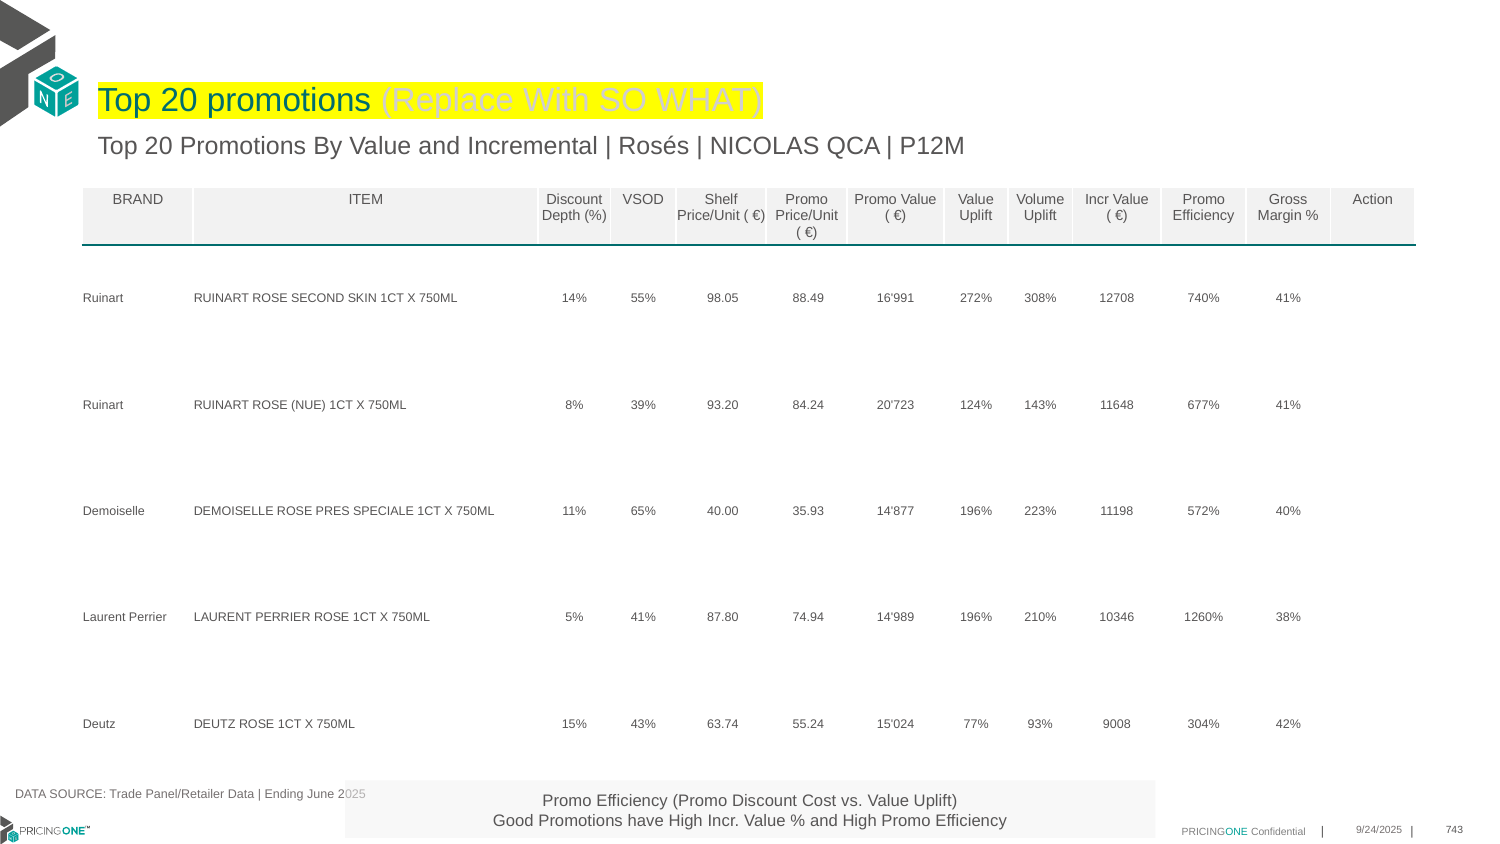

# Top 20 promotions (Replace With SO WHAT)
Top 20 Promotions By Value and Incremental | Rosés | NICOLAS QCA | P12M
| BRAND | ITEM | Discount Depth (%) | VSOD | Shelf Price/Unit ( €) | Promo Price/Unit ( €) | Promo Value ( €) | Value Uplift | Volume Uplift | Incr Value ( €) | Promo Efficiency | Gross Margin % | Action |
| --- | --- | --- | --- | --- | --- | --- | --- | --- | --- | --- | --- | --- |
| Ruinart | RUINART ROSE SECOND SKIN 1CT X 750ML | 14% | 55% | 98.05 | 88.49 | 16'991 | 272% | 308% | 12708 | 740% | 41% |  |
| Ruinart | RUINART ROSE (NUE) 1CT X 750ML | 8% | 39% | 93.20 | 84.24 | 20'723 | 124% | 143% | 11648 | 677% | 41% |  |
| Demoiselle | DEMOISELLE ROSE PRES SPECIALE 1CT X 750ML | 11% | 65% | 40.00 | 35.93 | 14'877 | 196% | 223% | 11198 | 572% | 40% |  |
| Laurent Perrier | LAURENT PERRIER ROSE 1CT X 750ML | 5% | 41% | 87.80 | 74.94 | 14'989 | 196% | 210% | 10346 | 1260% | 38% |  |
| Deutz | DEUTZ ROSE 1CT X 750ML | 15% | 43% | 63.74 | 55.24 | 15'024 | 77% | 93% | 9008 | 304% | 42% |  |
DATA SOURCE: Trade Panel/Retailer Data | Ending June 2025
Promo Efficiency (Promo Discount Cost vs. Value Uplift)
Good Promotions have High Incr. Value % and High Promo Efficiency

9/24/2025
743